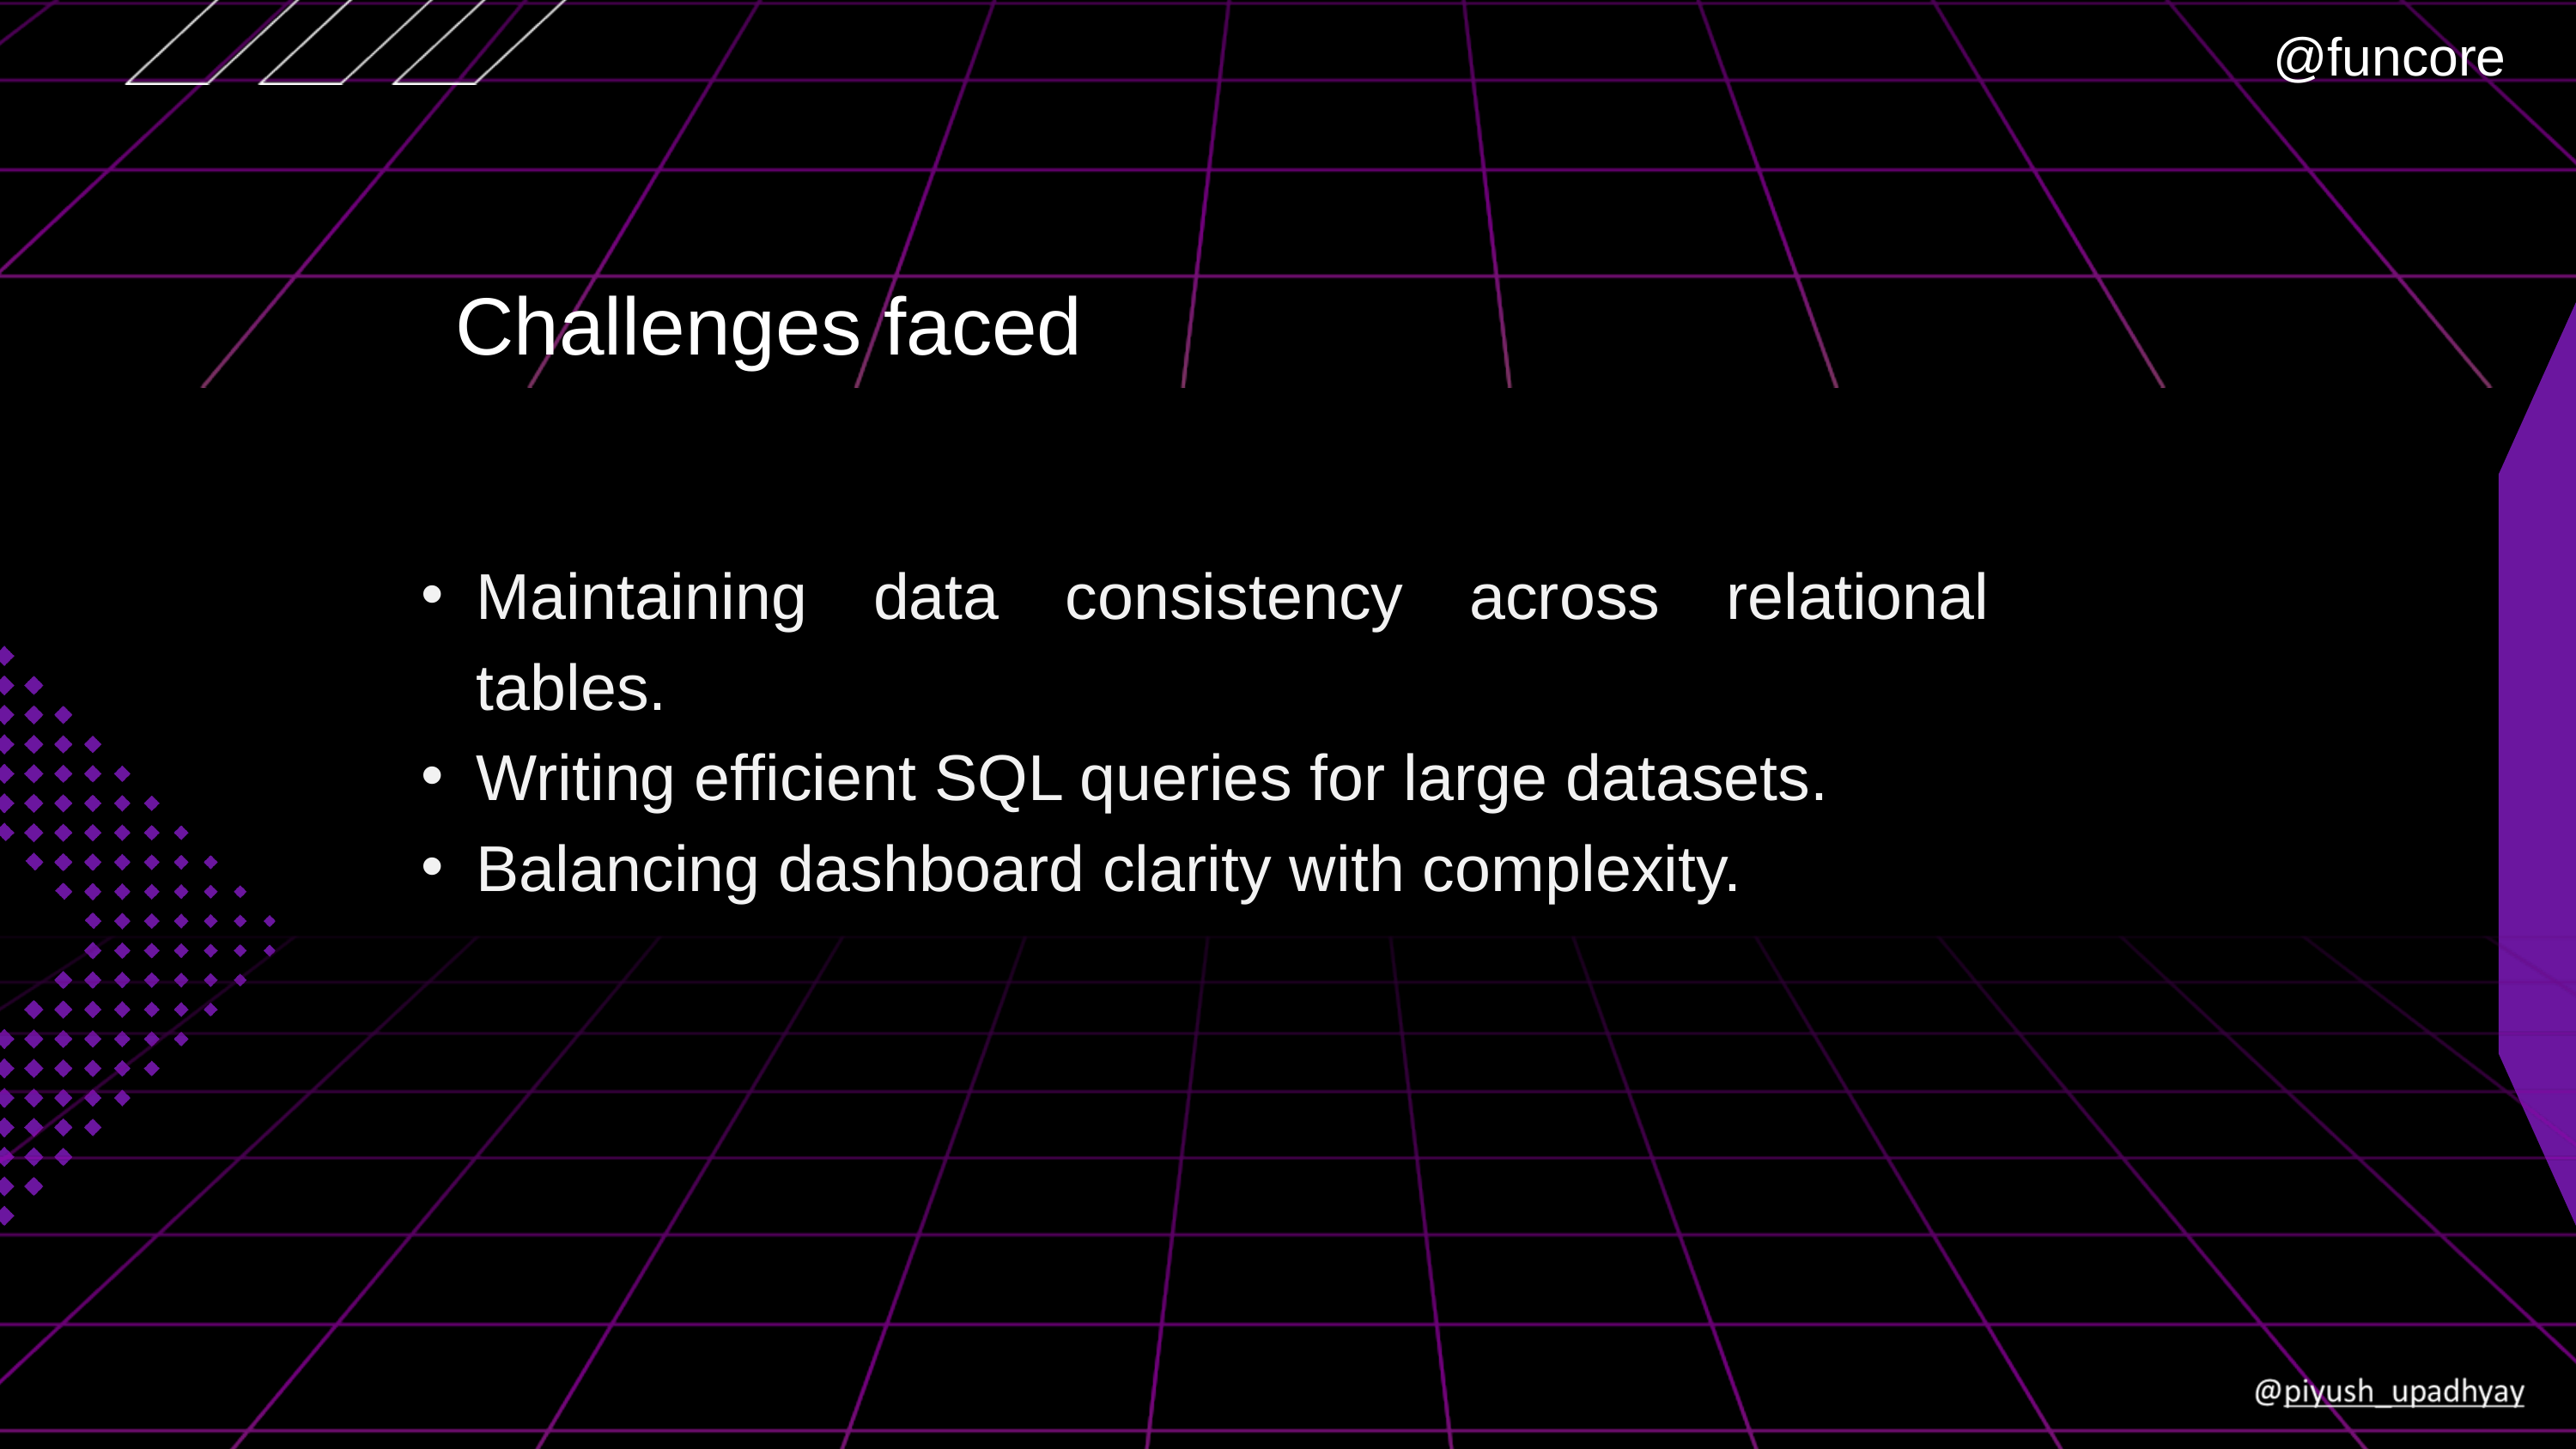

@funcore
Challenges faced
Maintaining data consistency across relational tables.
Writing efficient SQL queries for large datasets.
Balancing dashboard clarity with complexity.